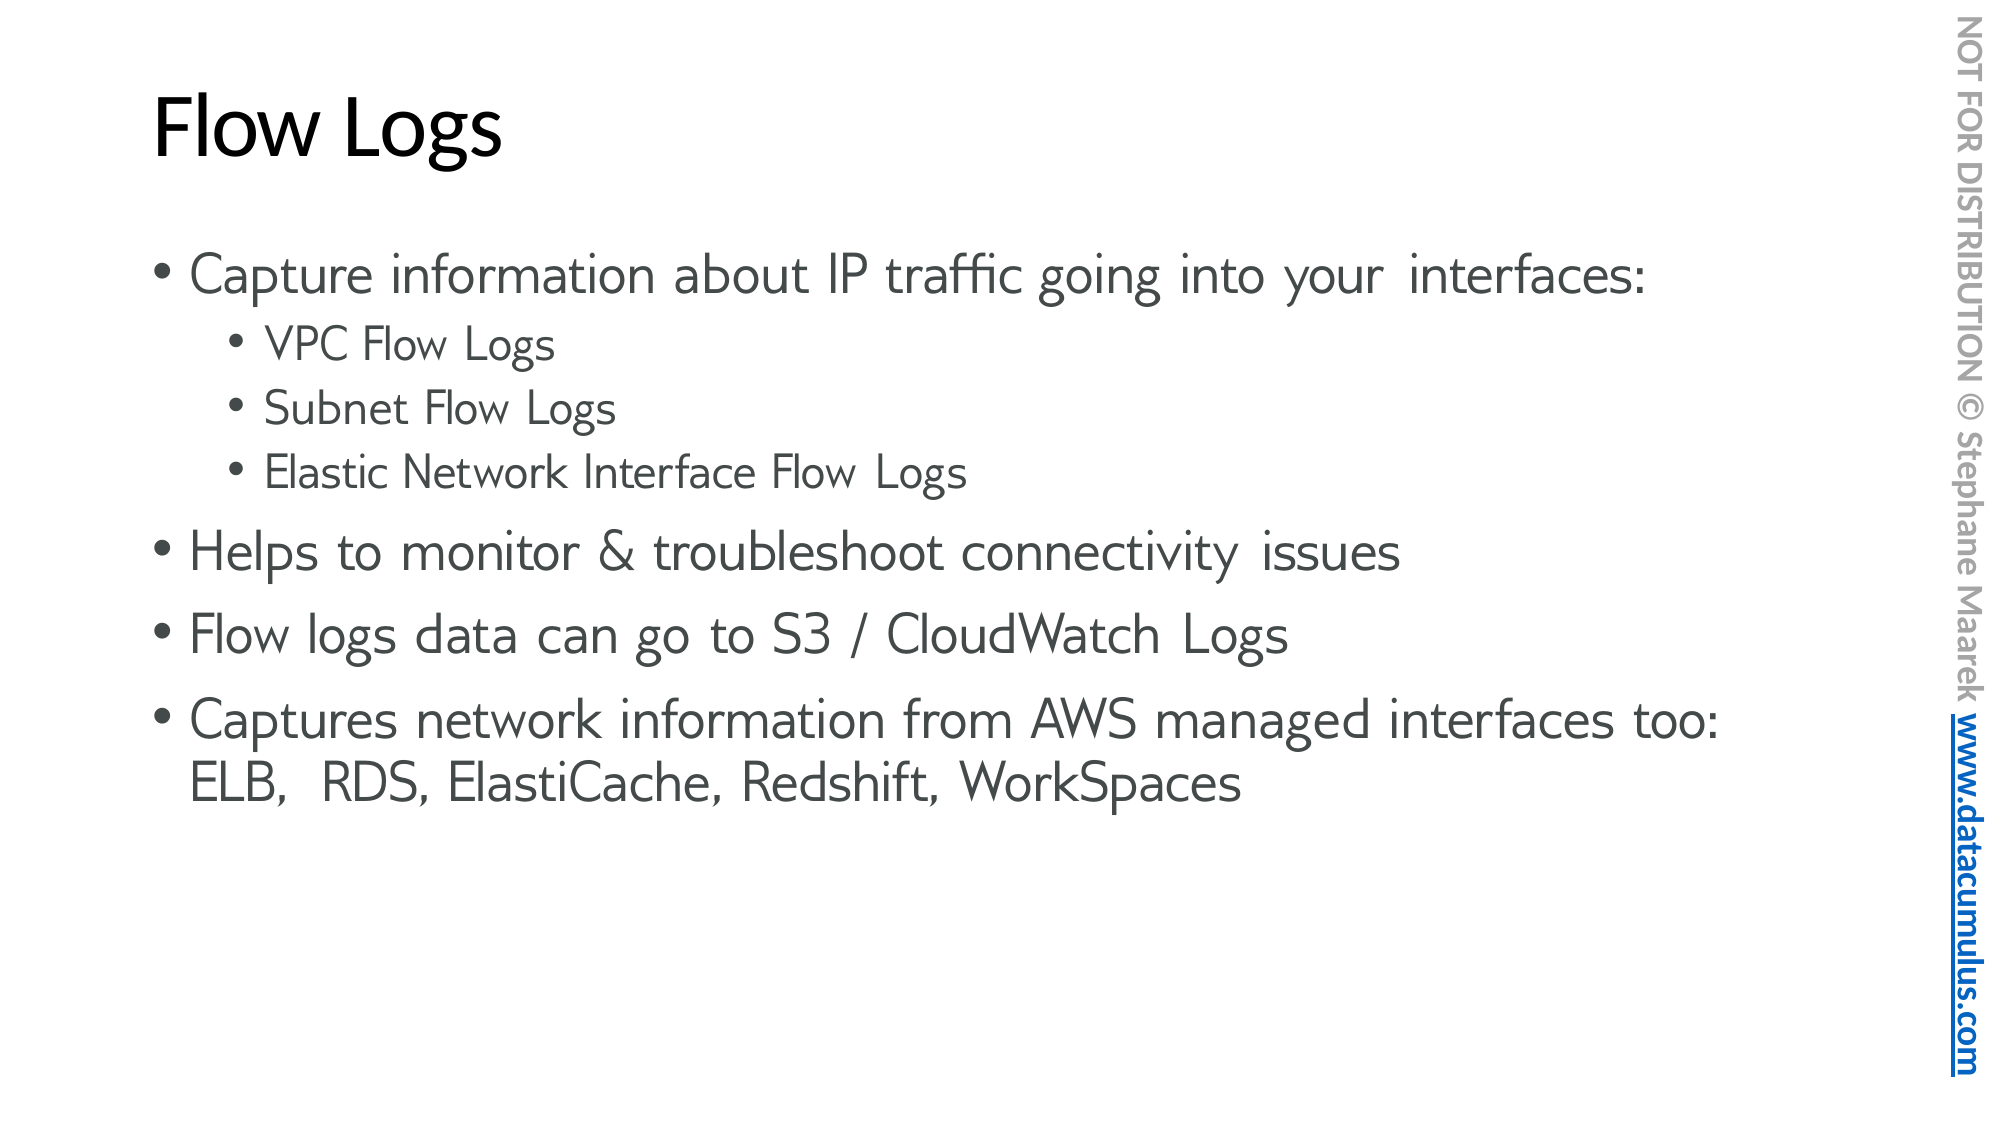

NOT FOR DISTRIBUTION © Stephane Maarek www.datacumulus.com
# Flow Logs
Capture information about IP traffic going into your interfaces:
VPC Flow Logs
Subnet Flow Logs
Elastic Network Interface Flow Logs
Helps to monitor & troubleshoot connectivity issues
Flow logs data can go to S3 / CloudWatch Logs
Captures network information from AWS managed interfaces too: ELB,  RDS, ElastiCache, Redshift, WorkSpaces
© Stephane Maarek